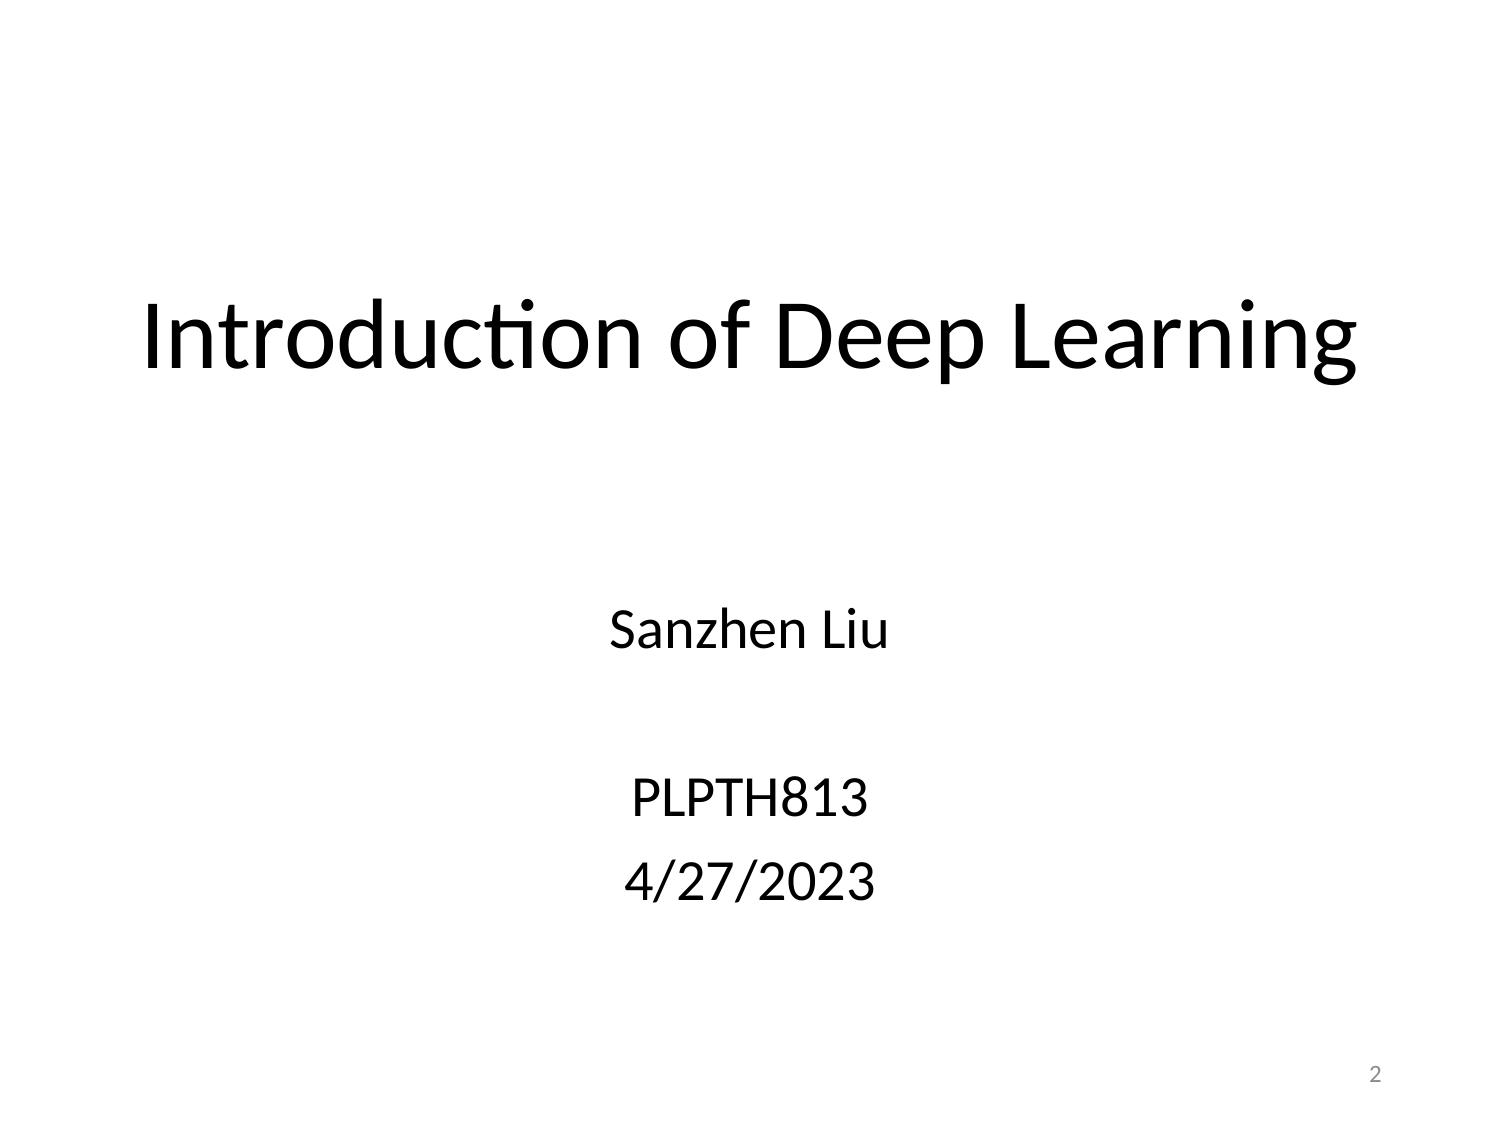

# Introduction of Deep Learning
Sanzhen Liu

PLPTH813
4/27/2023

2